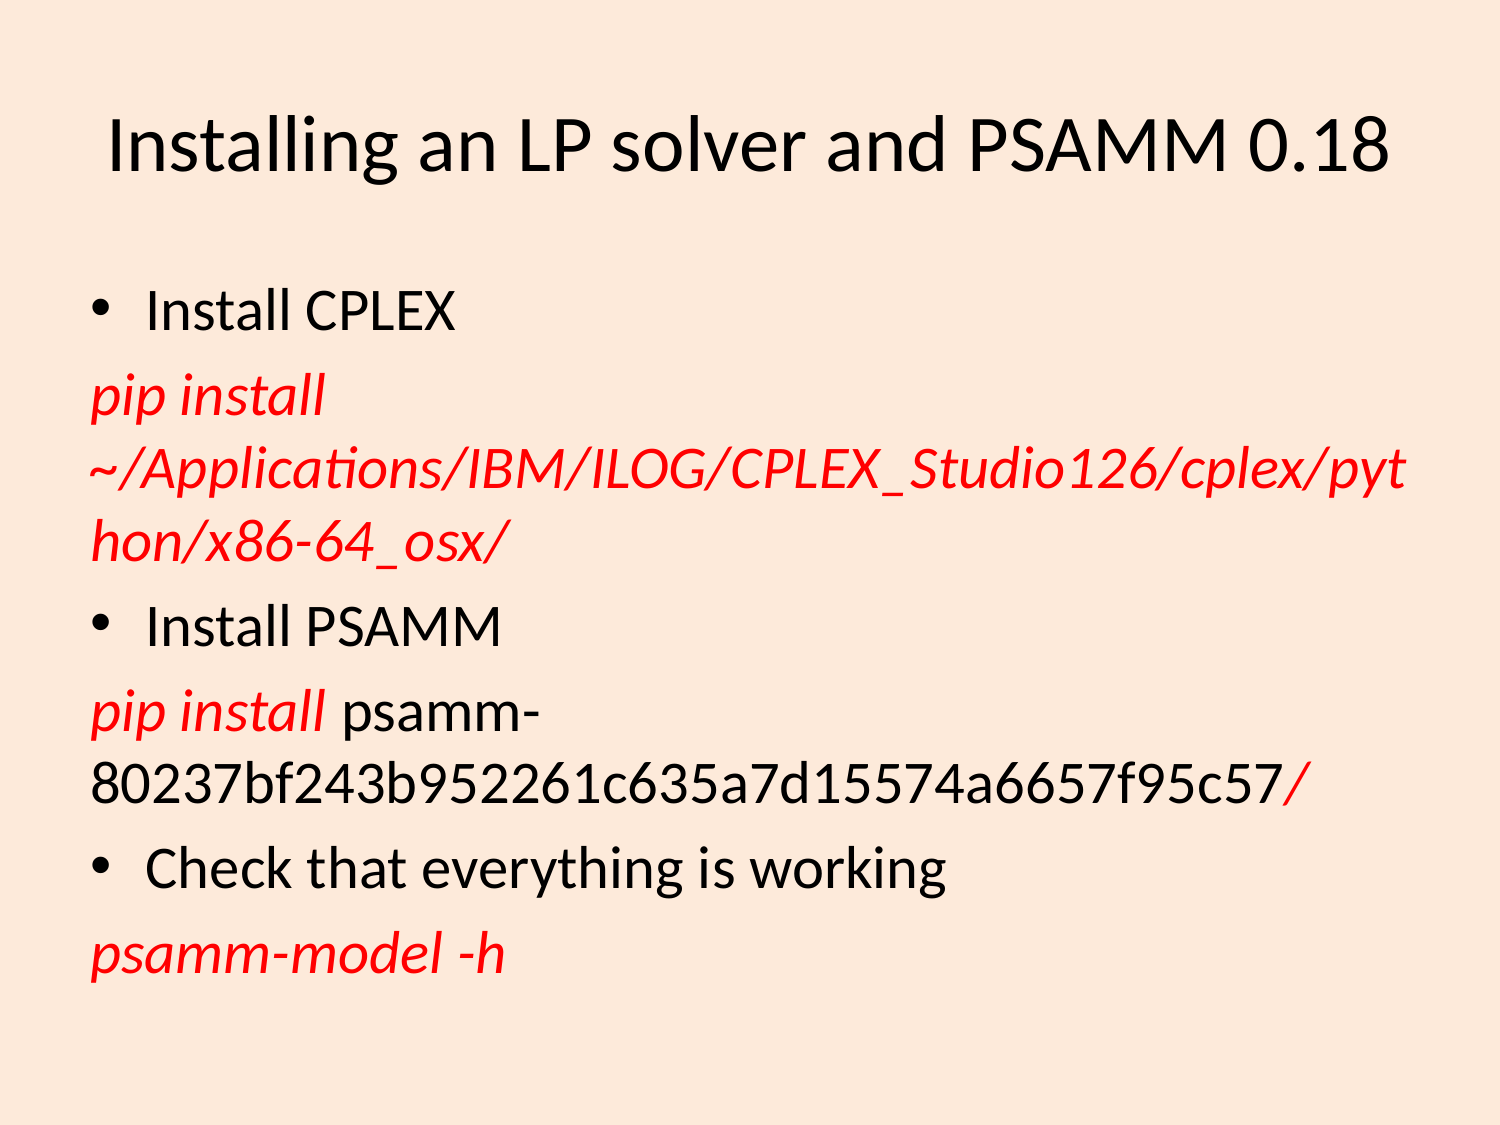

# Installing an LP solver and PSAMM 0.18
Install CPLEX
pip install ~/Applications/IBM/ILOG/CPLEX_Studio126/cplex/python/x86-64_osx/
Install PSAMM
pip install psamm-80237bf243b952261c635a7d15574a6657f95c57/
Check that everything is working
psamm-model -h